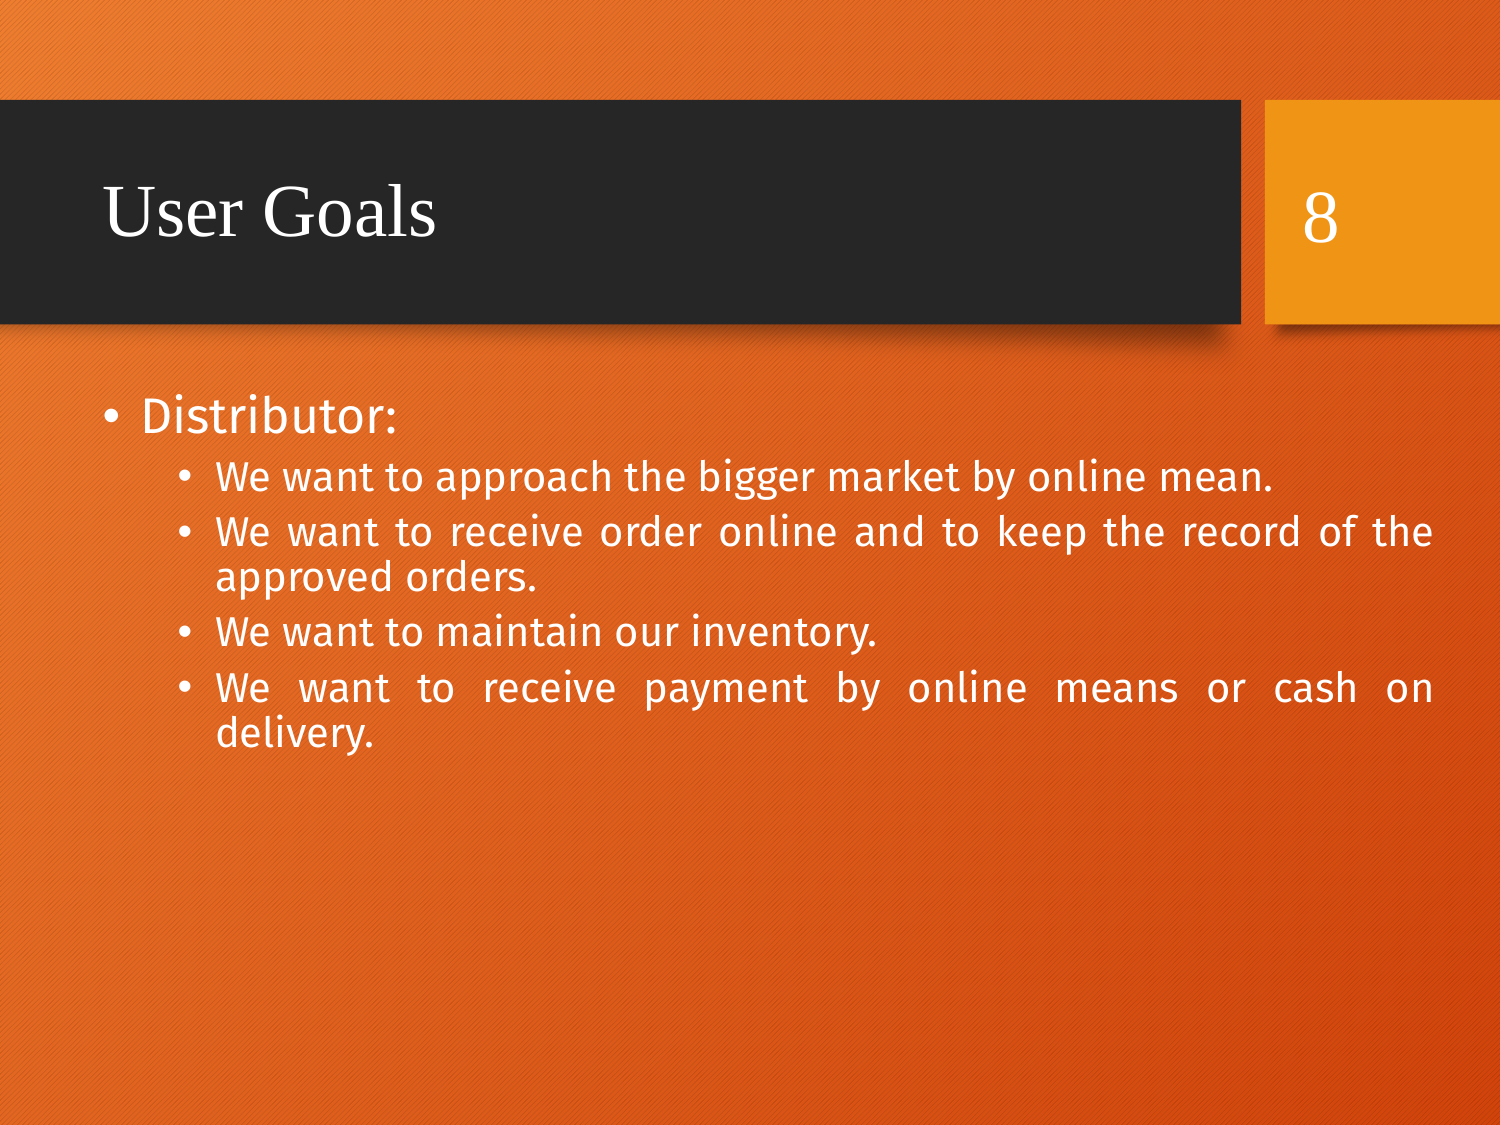

# User Goals
8
Distributor:
We want to approach the bigger market by online mean.
We want to receive order online and to keep the record of the approved orders.
We want to maintain our inventory.
We want to receive payment by online means or cash on delivery.